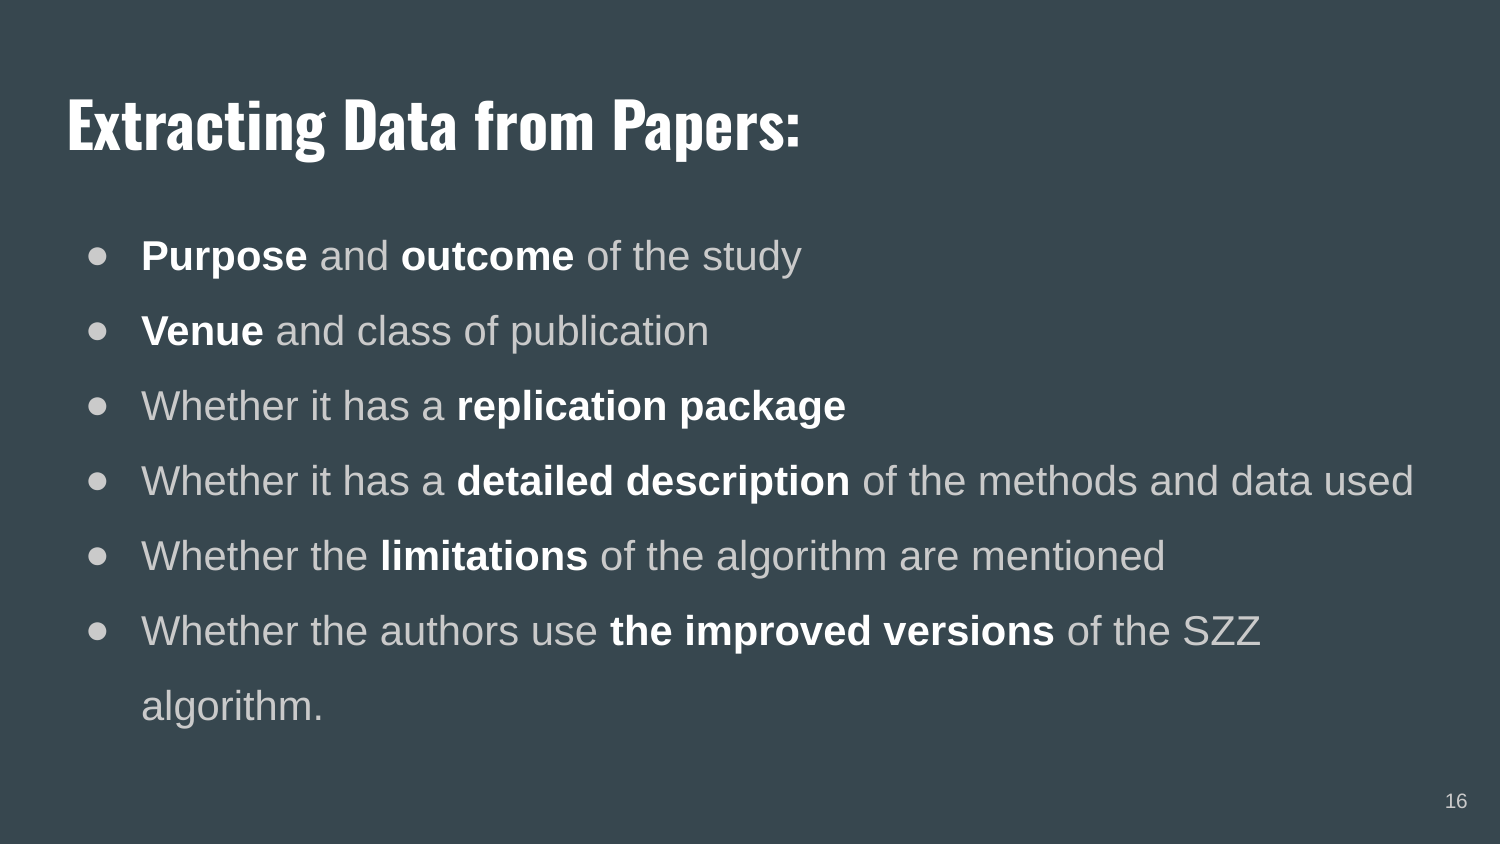

# Extracting Data from Papers:
Purpose and outcome of the study
Venue and class of publication
Whether it has a replication package
Whether it has a detailed description of the methods and data used
Whether the limitations of the algorithm are mentioned
Whether the authors use the improved versions of the SZZ algorithm.

16